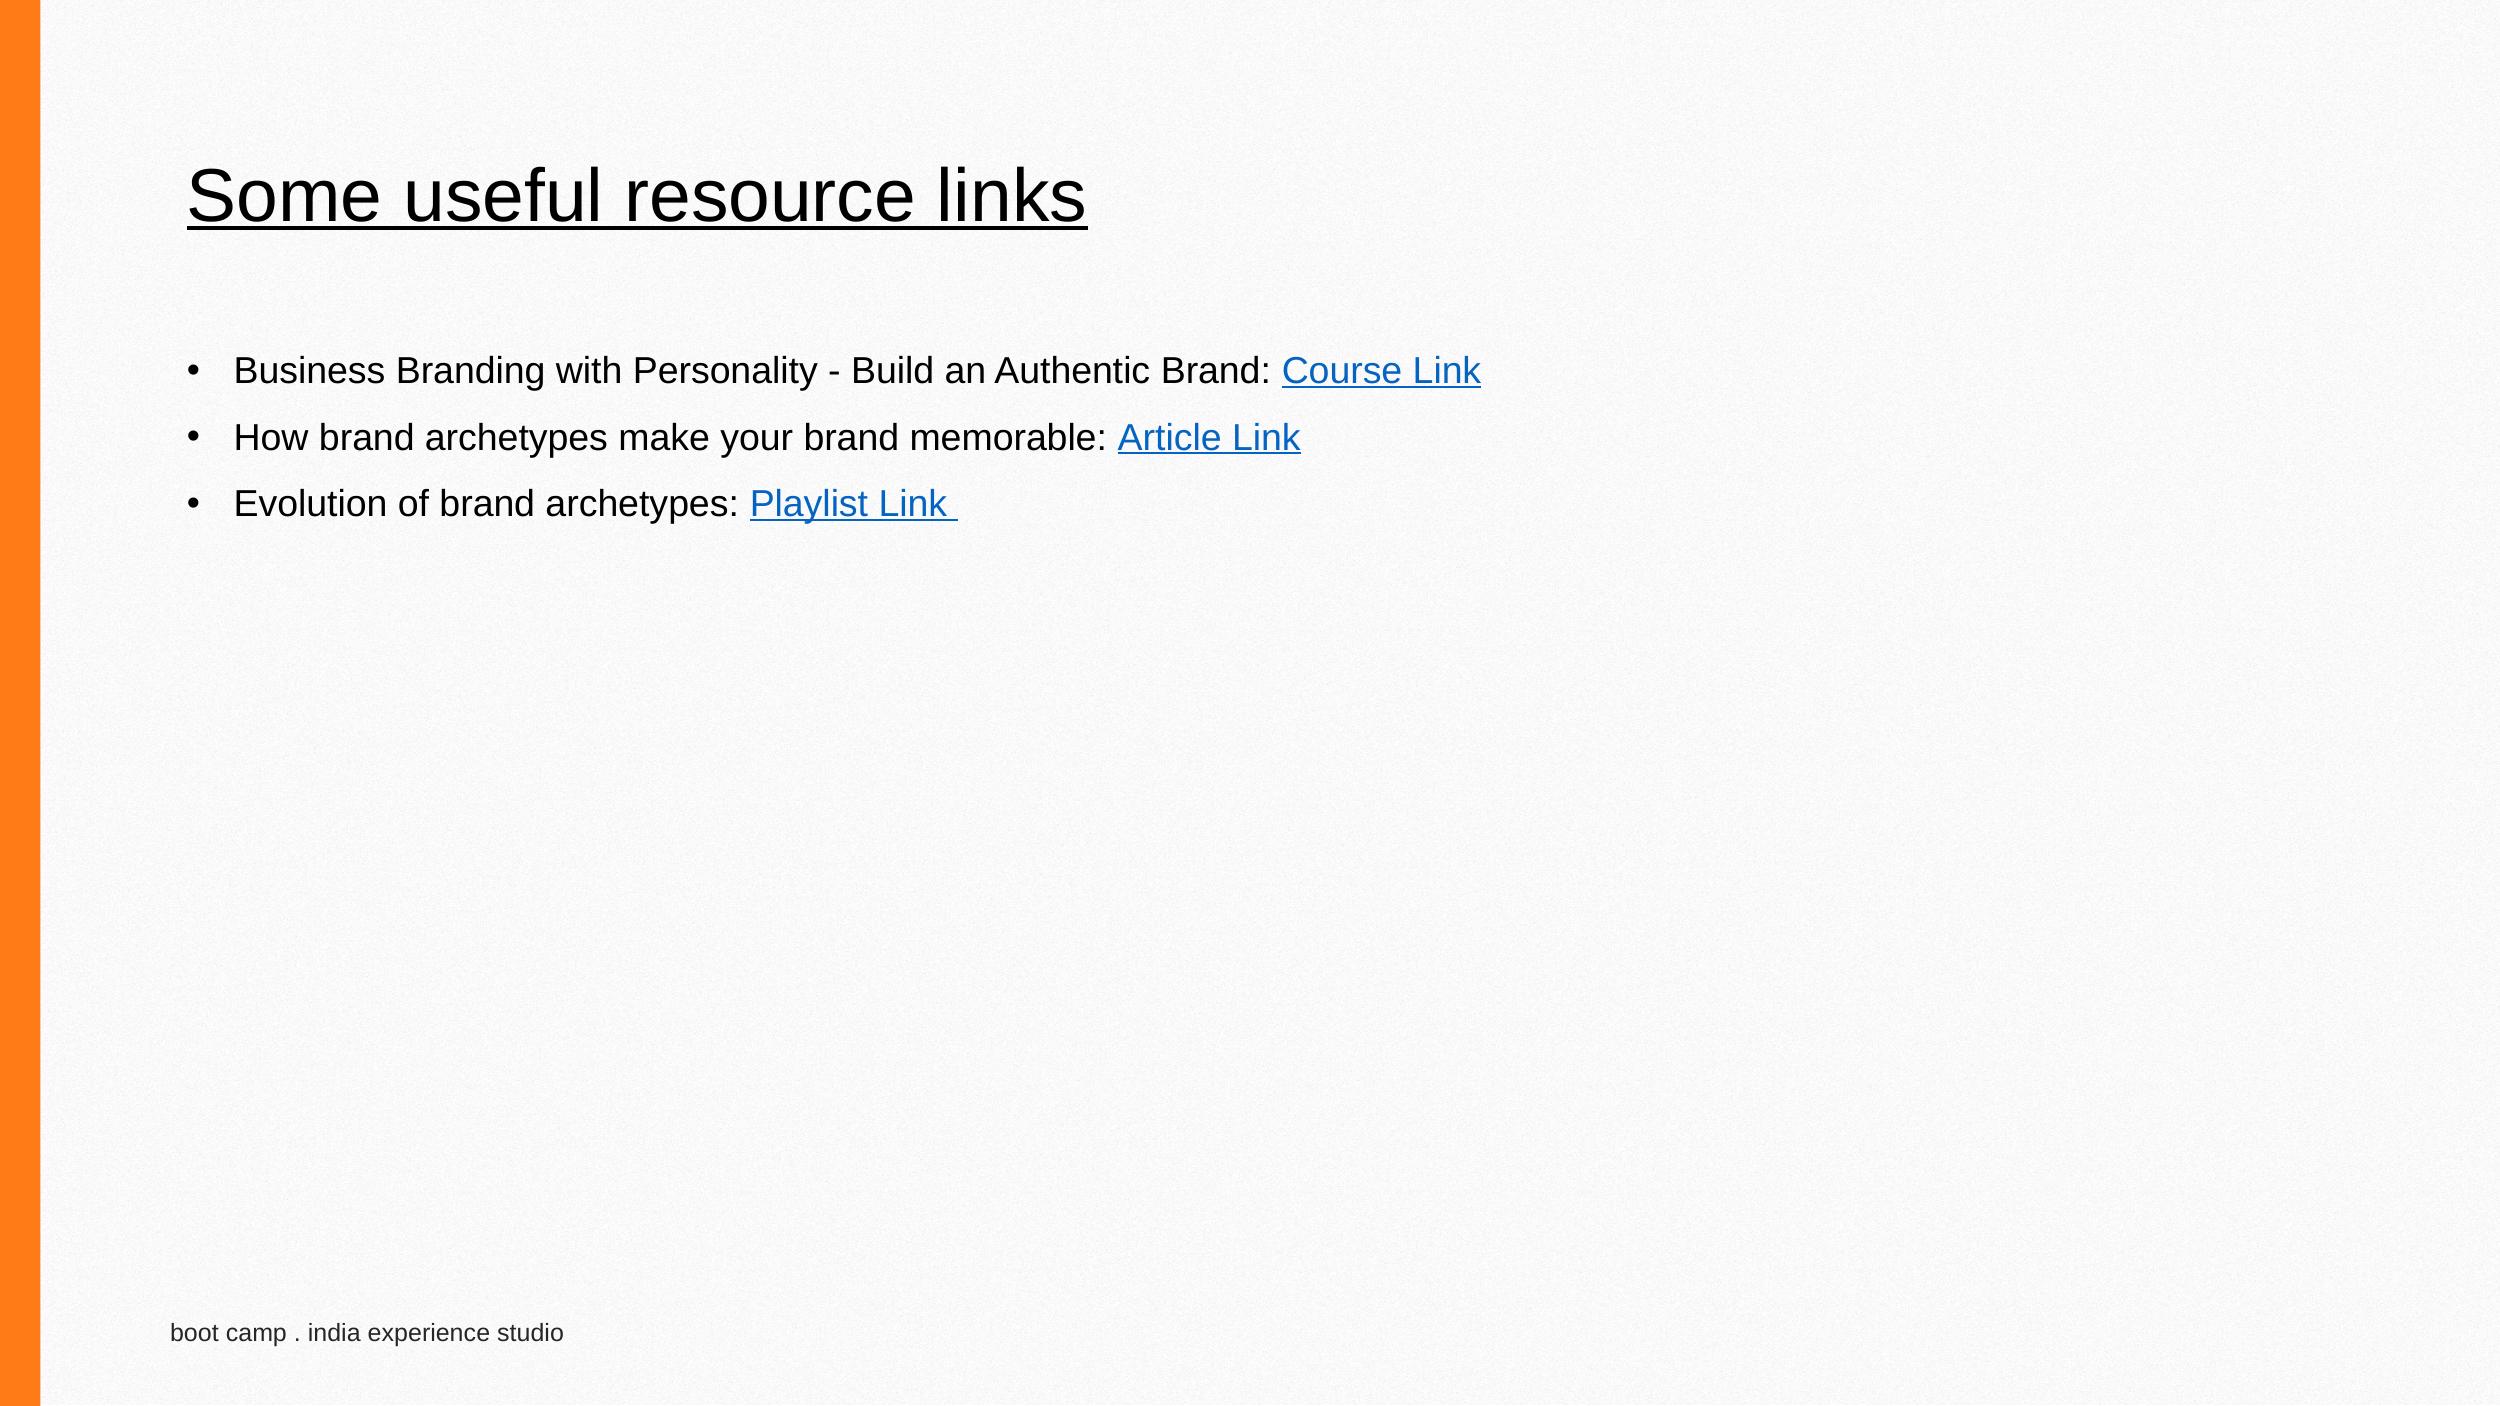

# Some useful resource links
Business Branding with Personality - Build an Authentic Brand: Course Link
How brand archetypes make your brand memorable: Article Link
Evolution of brand archetypes: Playlist Link